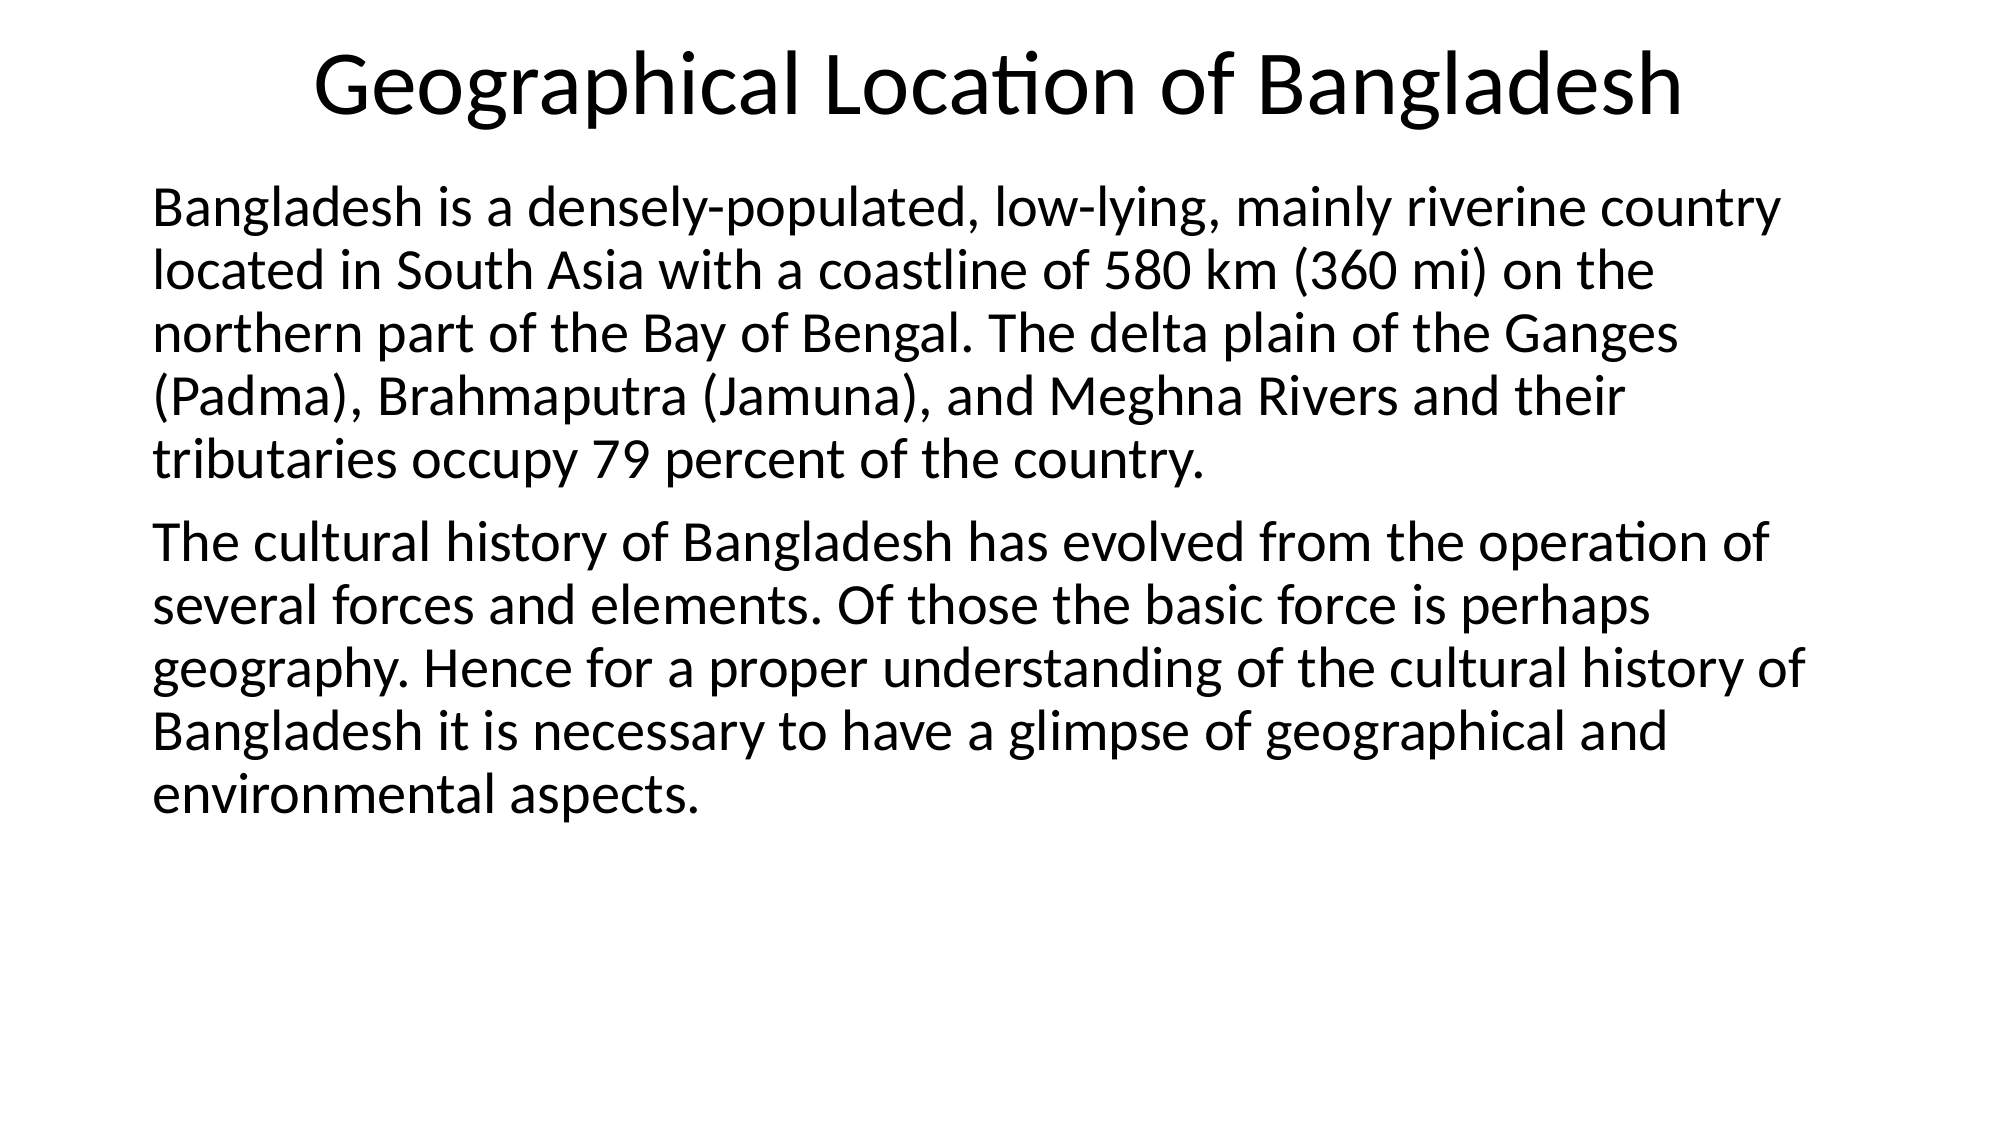

# Geographical Location of Bangladesh
Bangladesh is a densely-populated, low-lying, mainly riverine country located in South Asia with a coastline of 580 km (360 mi) on the northern part of the Bay of Bengal. The delta plain of the Ganges (Padma), Brahmaputra (Jamuna), and Meghna Rivers and their tributaries occupy 79 percent of the country.
The cultural history of Bangladesh has evolved from the operation of several forces and elements. Of those the basic force is perhaps geography. Hence for a proper understanding of the cultural history of Bangladesh it is necessary to have a glimpse of geographical and environmental aspects.